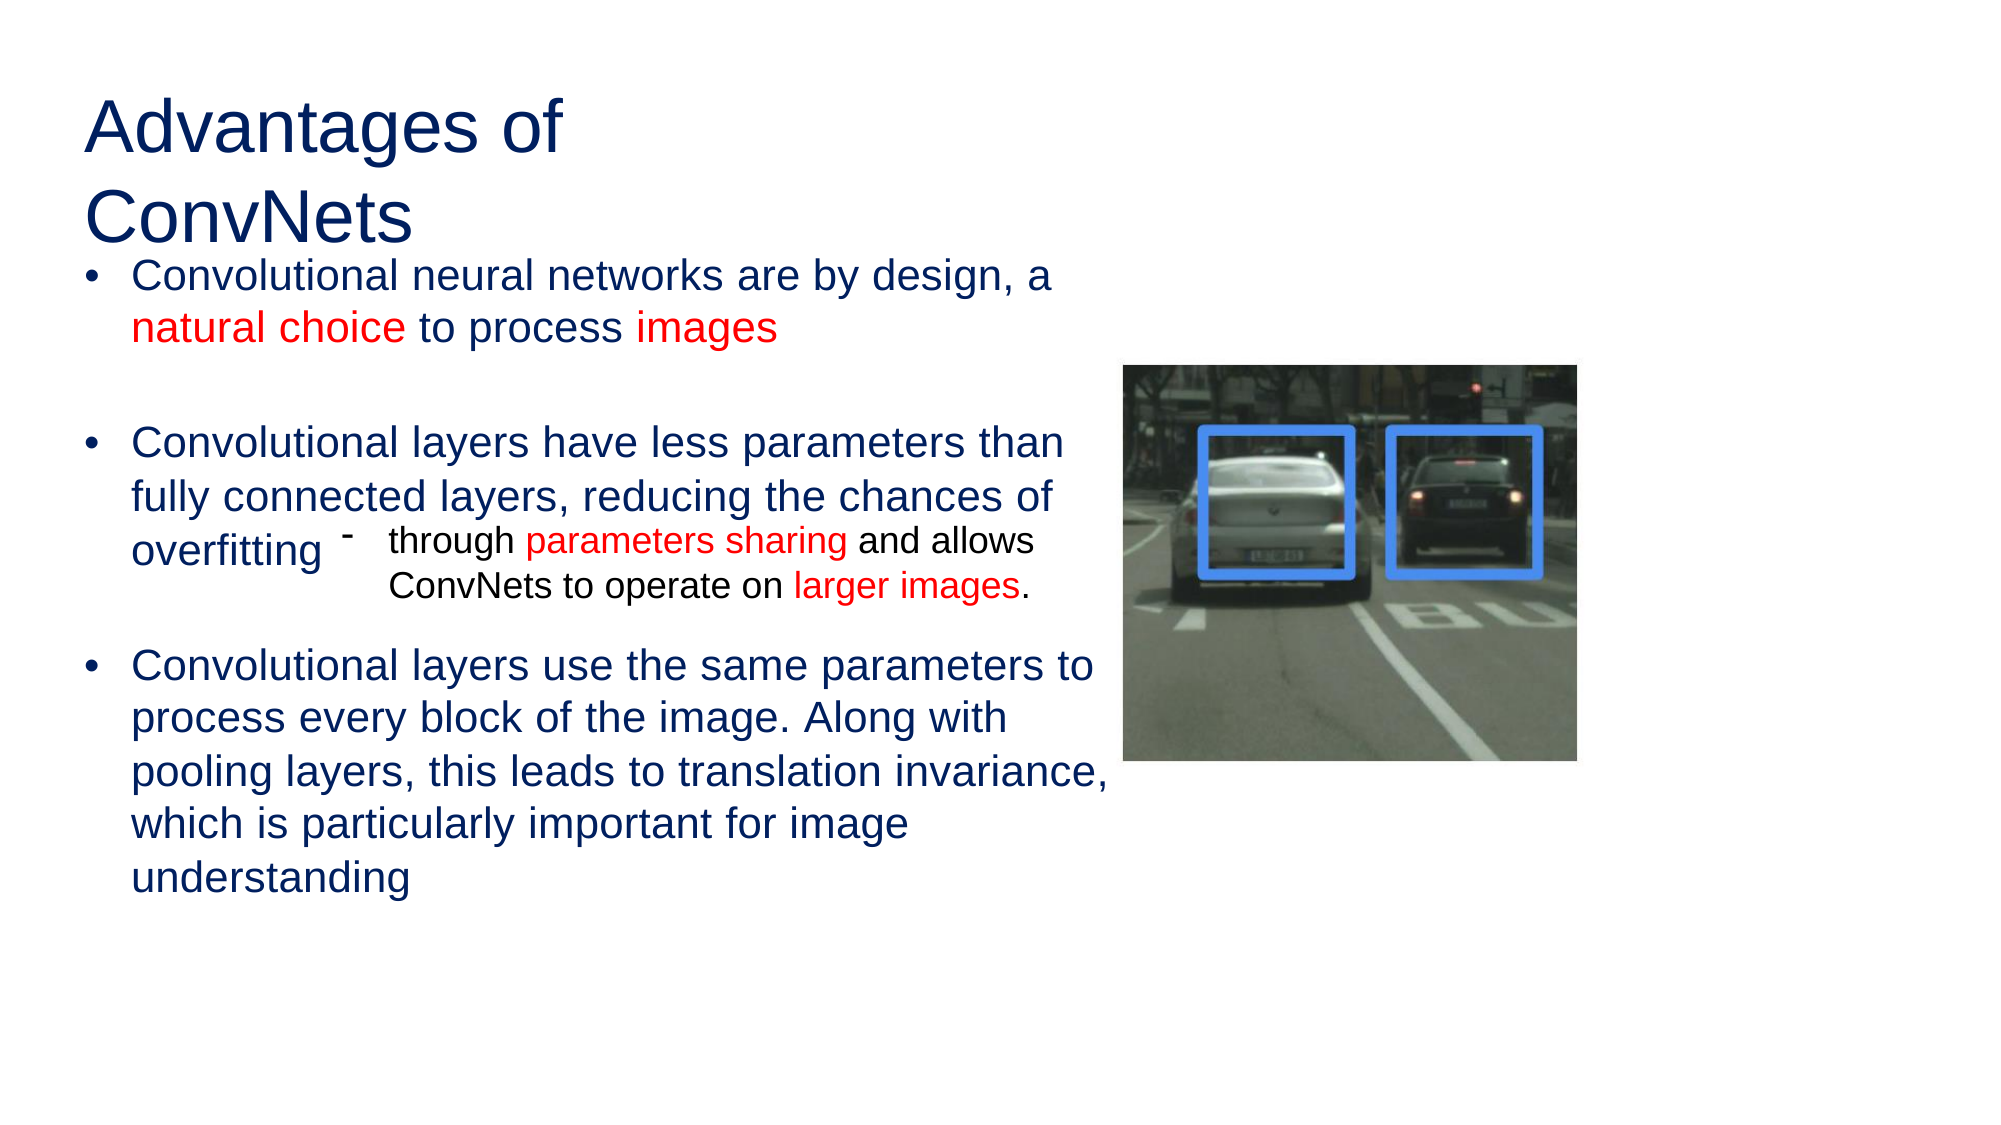

Advantages of ConvNets
• Convolutional neural networks are by design, a
natural choice to process images
• Convolutional layers have less parameters than
fully connected layers, reducing the chances of
overfitting
through parameters sharing and allows ConvNets to operate on larger images.
• Convolutional layers use the same parameters to
process every block of the image. Along with
pooling layers, this leads to translation invariance,
which is particularly important for image
understanding